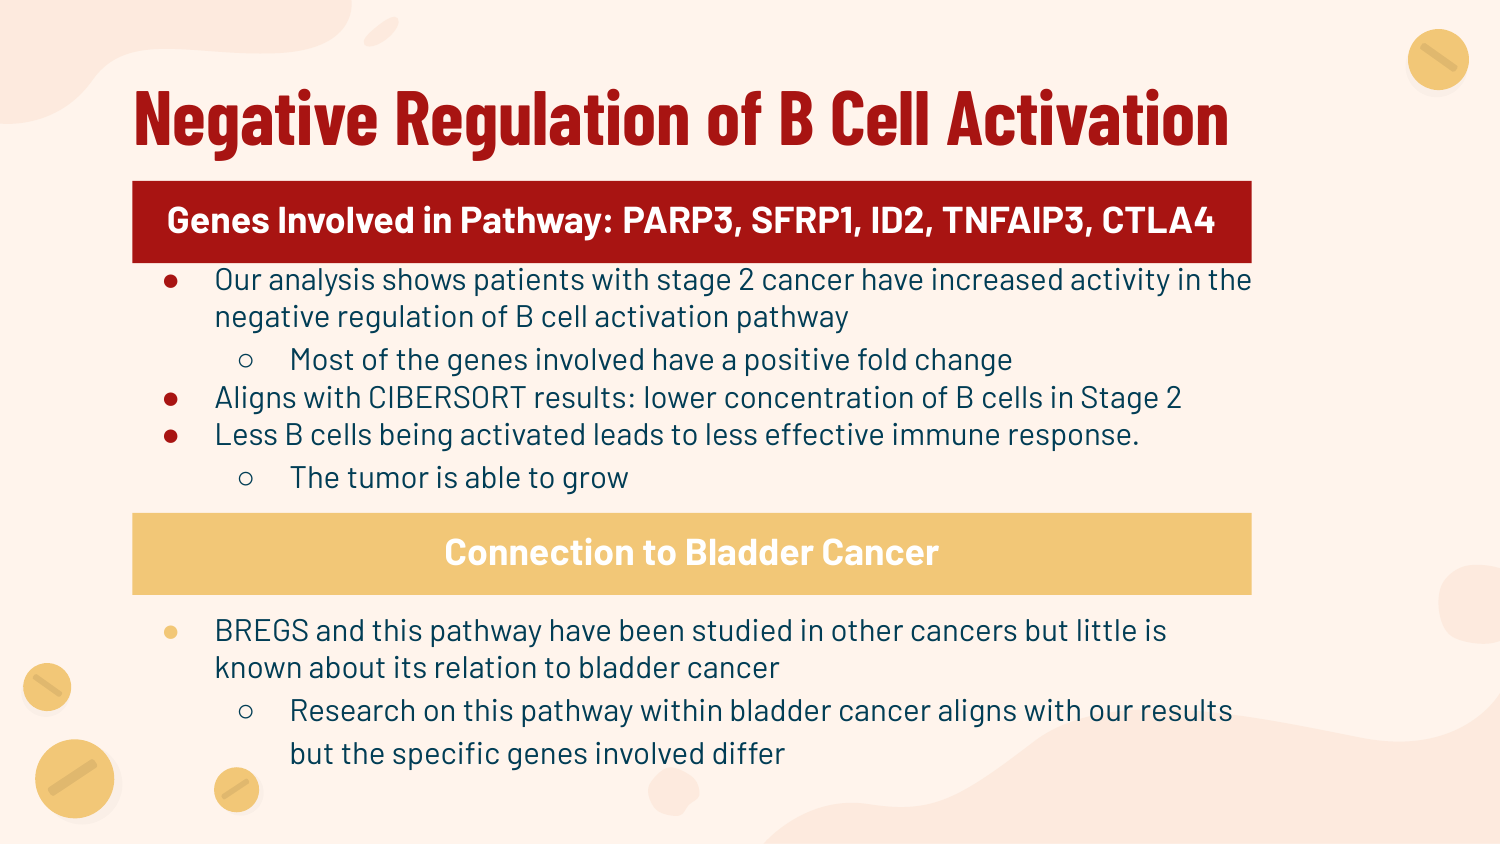

# Negative Regulation of B Cell Activation

Genes Involved in Pathway: PARP3, SFRP1, ID2, TNFAIP3, CTLA4
Our analysis shows patients with stage 2 cancer have increased activity in the negative regulation of B cell activation pathway
Most of the genes involved have a positive fold change
Aligns with CIBERSORT results: lower concentration of B cells in Stage 2
Less B cells being activated leads to less effective immune response.
The tumor is able to grow
Connection to Bladder Cancer
BREGS and this pathway have been studied in other cancers but little is known about its relation to bladder cancer
Research on this pathway within bladder cancer aligns with our results but the specific genes involved differ